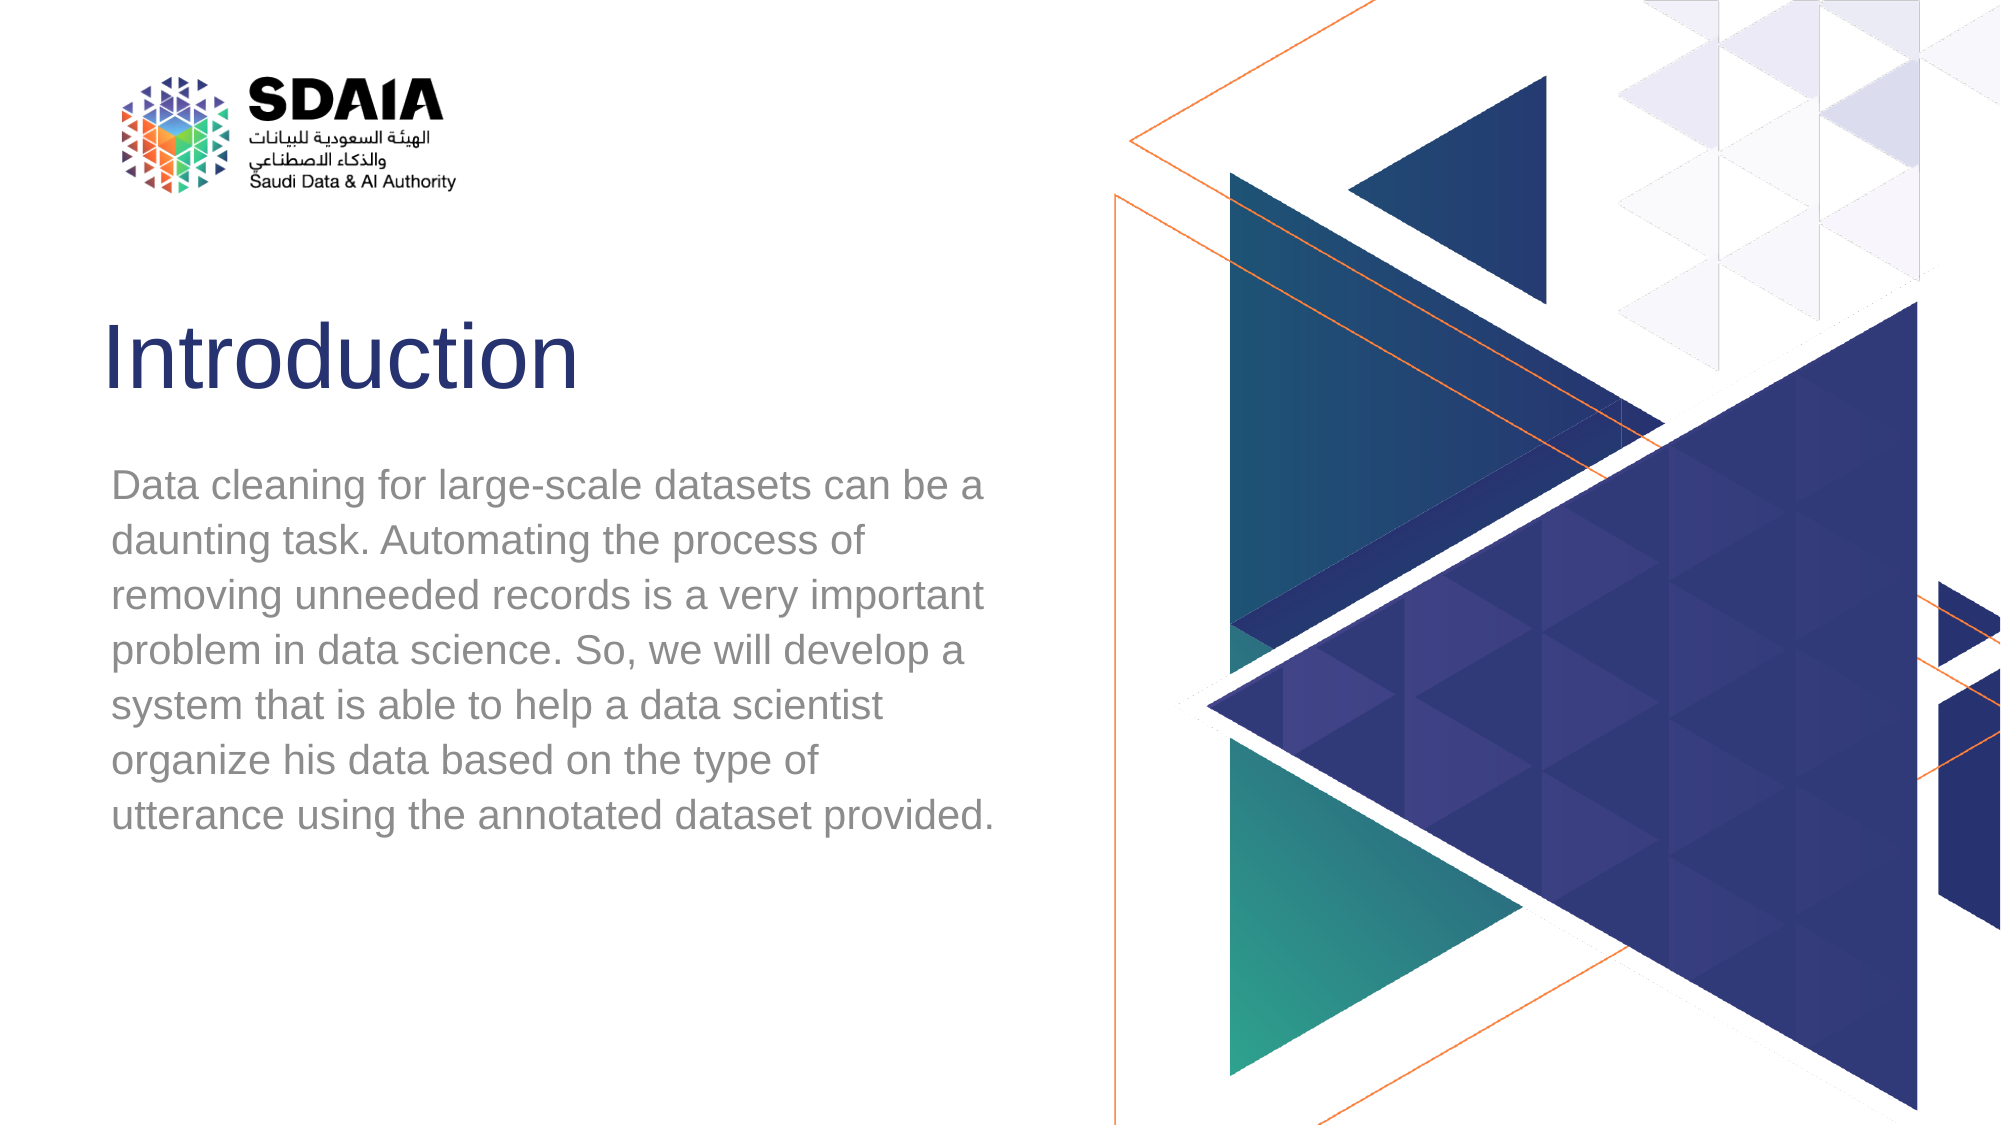

# Introduction
Data cleaning for large-scale datasets can be a daunting task. Automating the process of removing unneeded records is a very important problem in data science. So, we will develop a system that is able to help a data scientist organize his data based on the type of utterance using the annotated dataset provided.